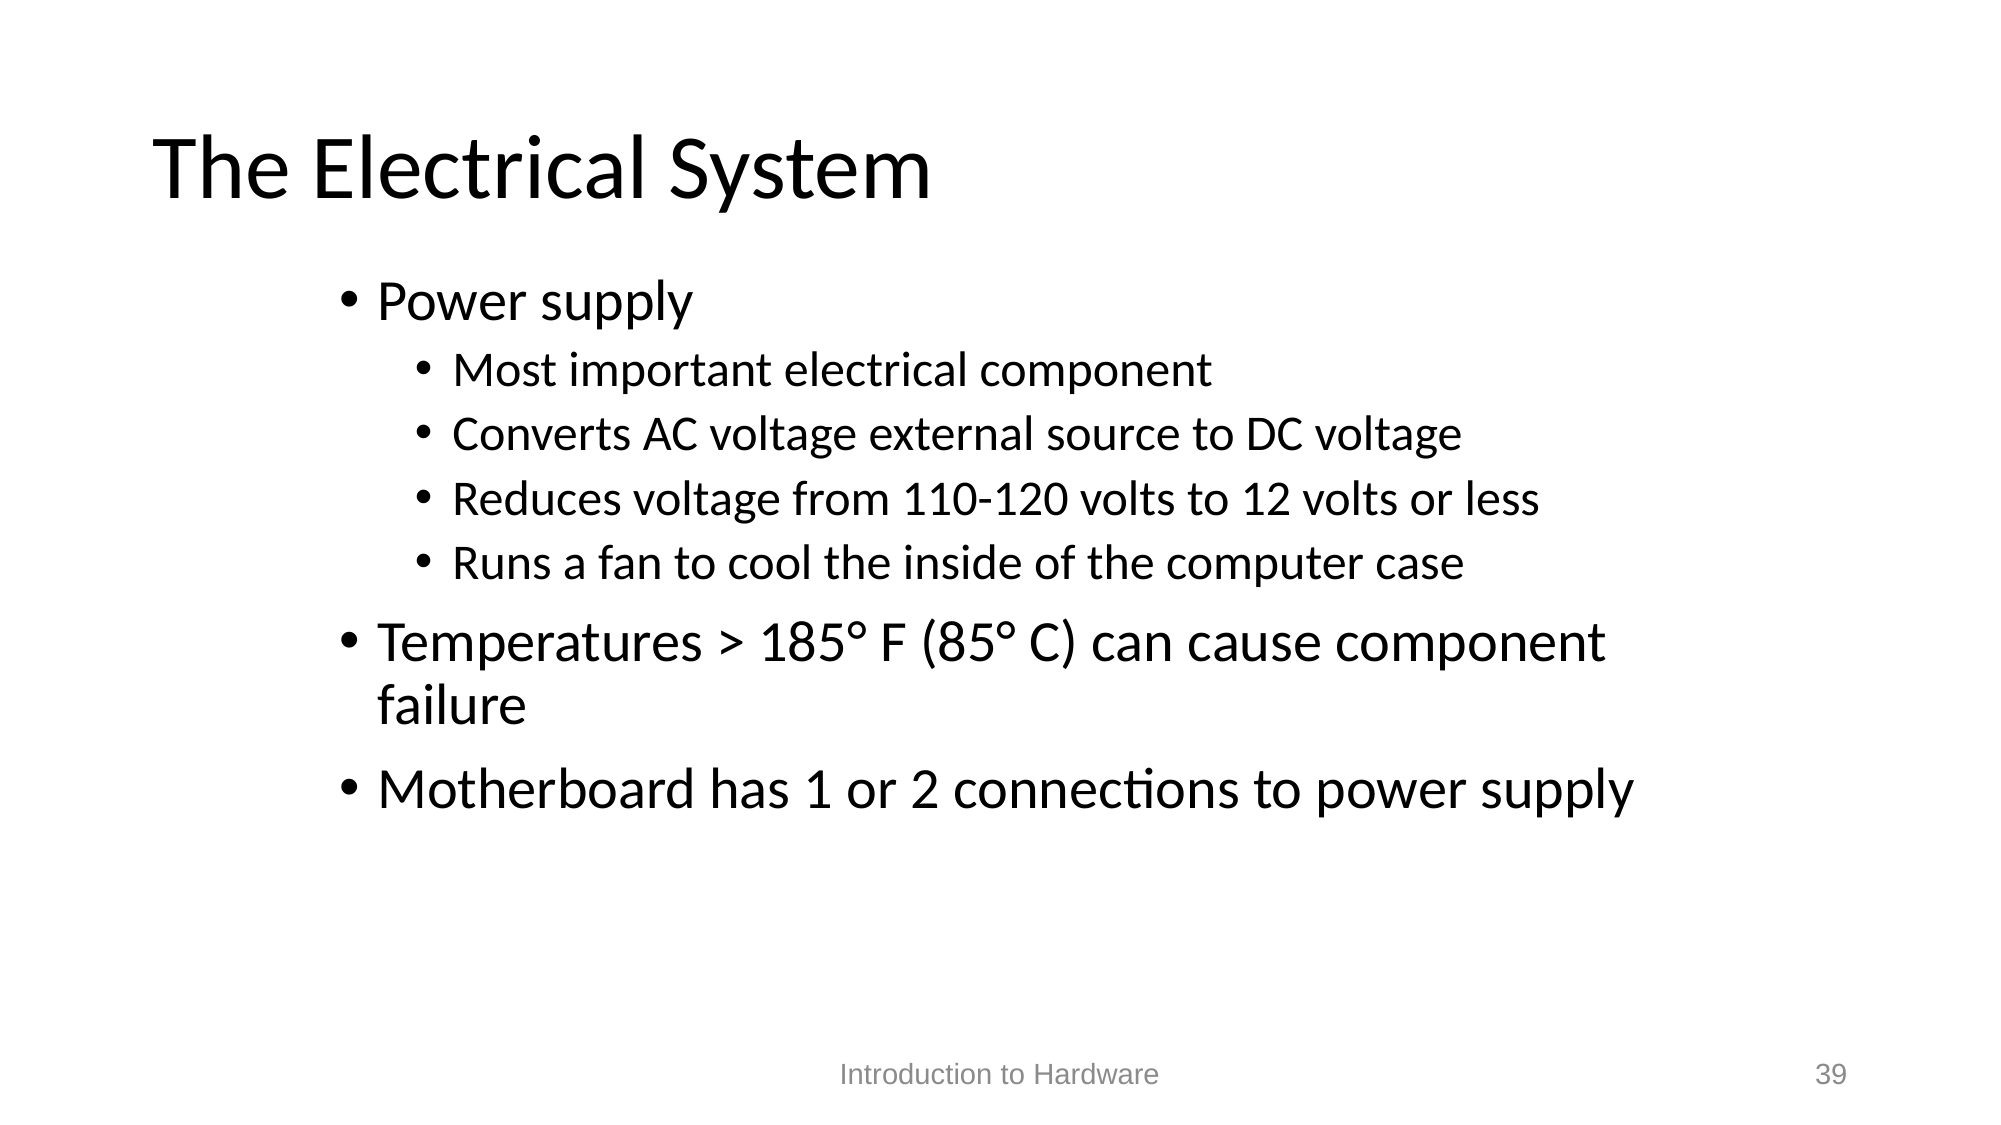

# The Electrical System
Power supply
Most important electrical component
Converts AC voltage external source to DC voltage
Reduces voltage from 110-120 volts to 12 volts or less
Runs a fan to cool the inside of the computer case
Temperatures > 185° F (85° C) can cause component failure
Motherboard has 1 or 2 connections to power supply

Introduction to Hardware
39